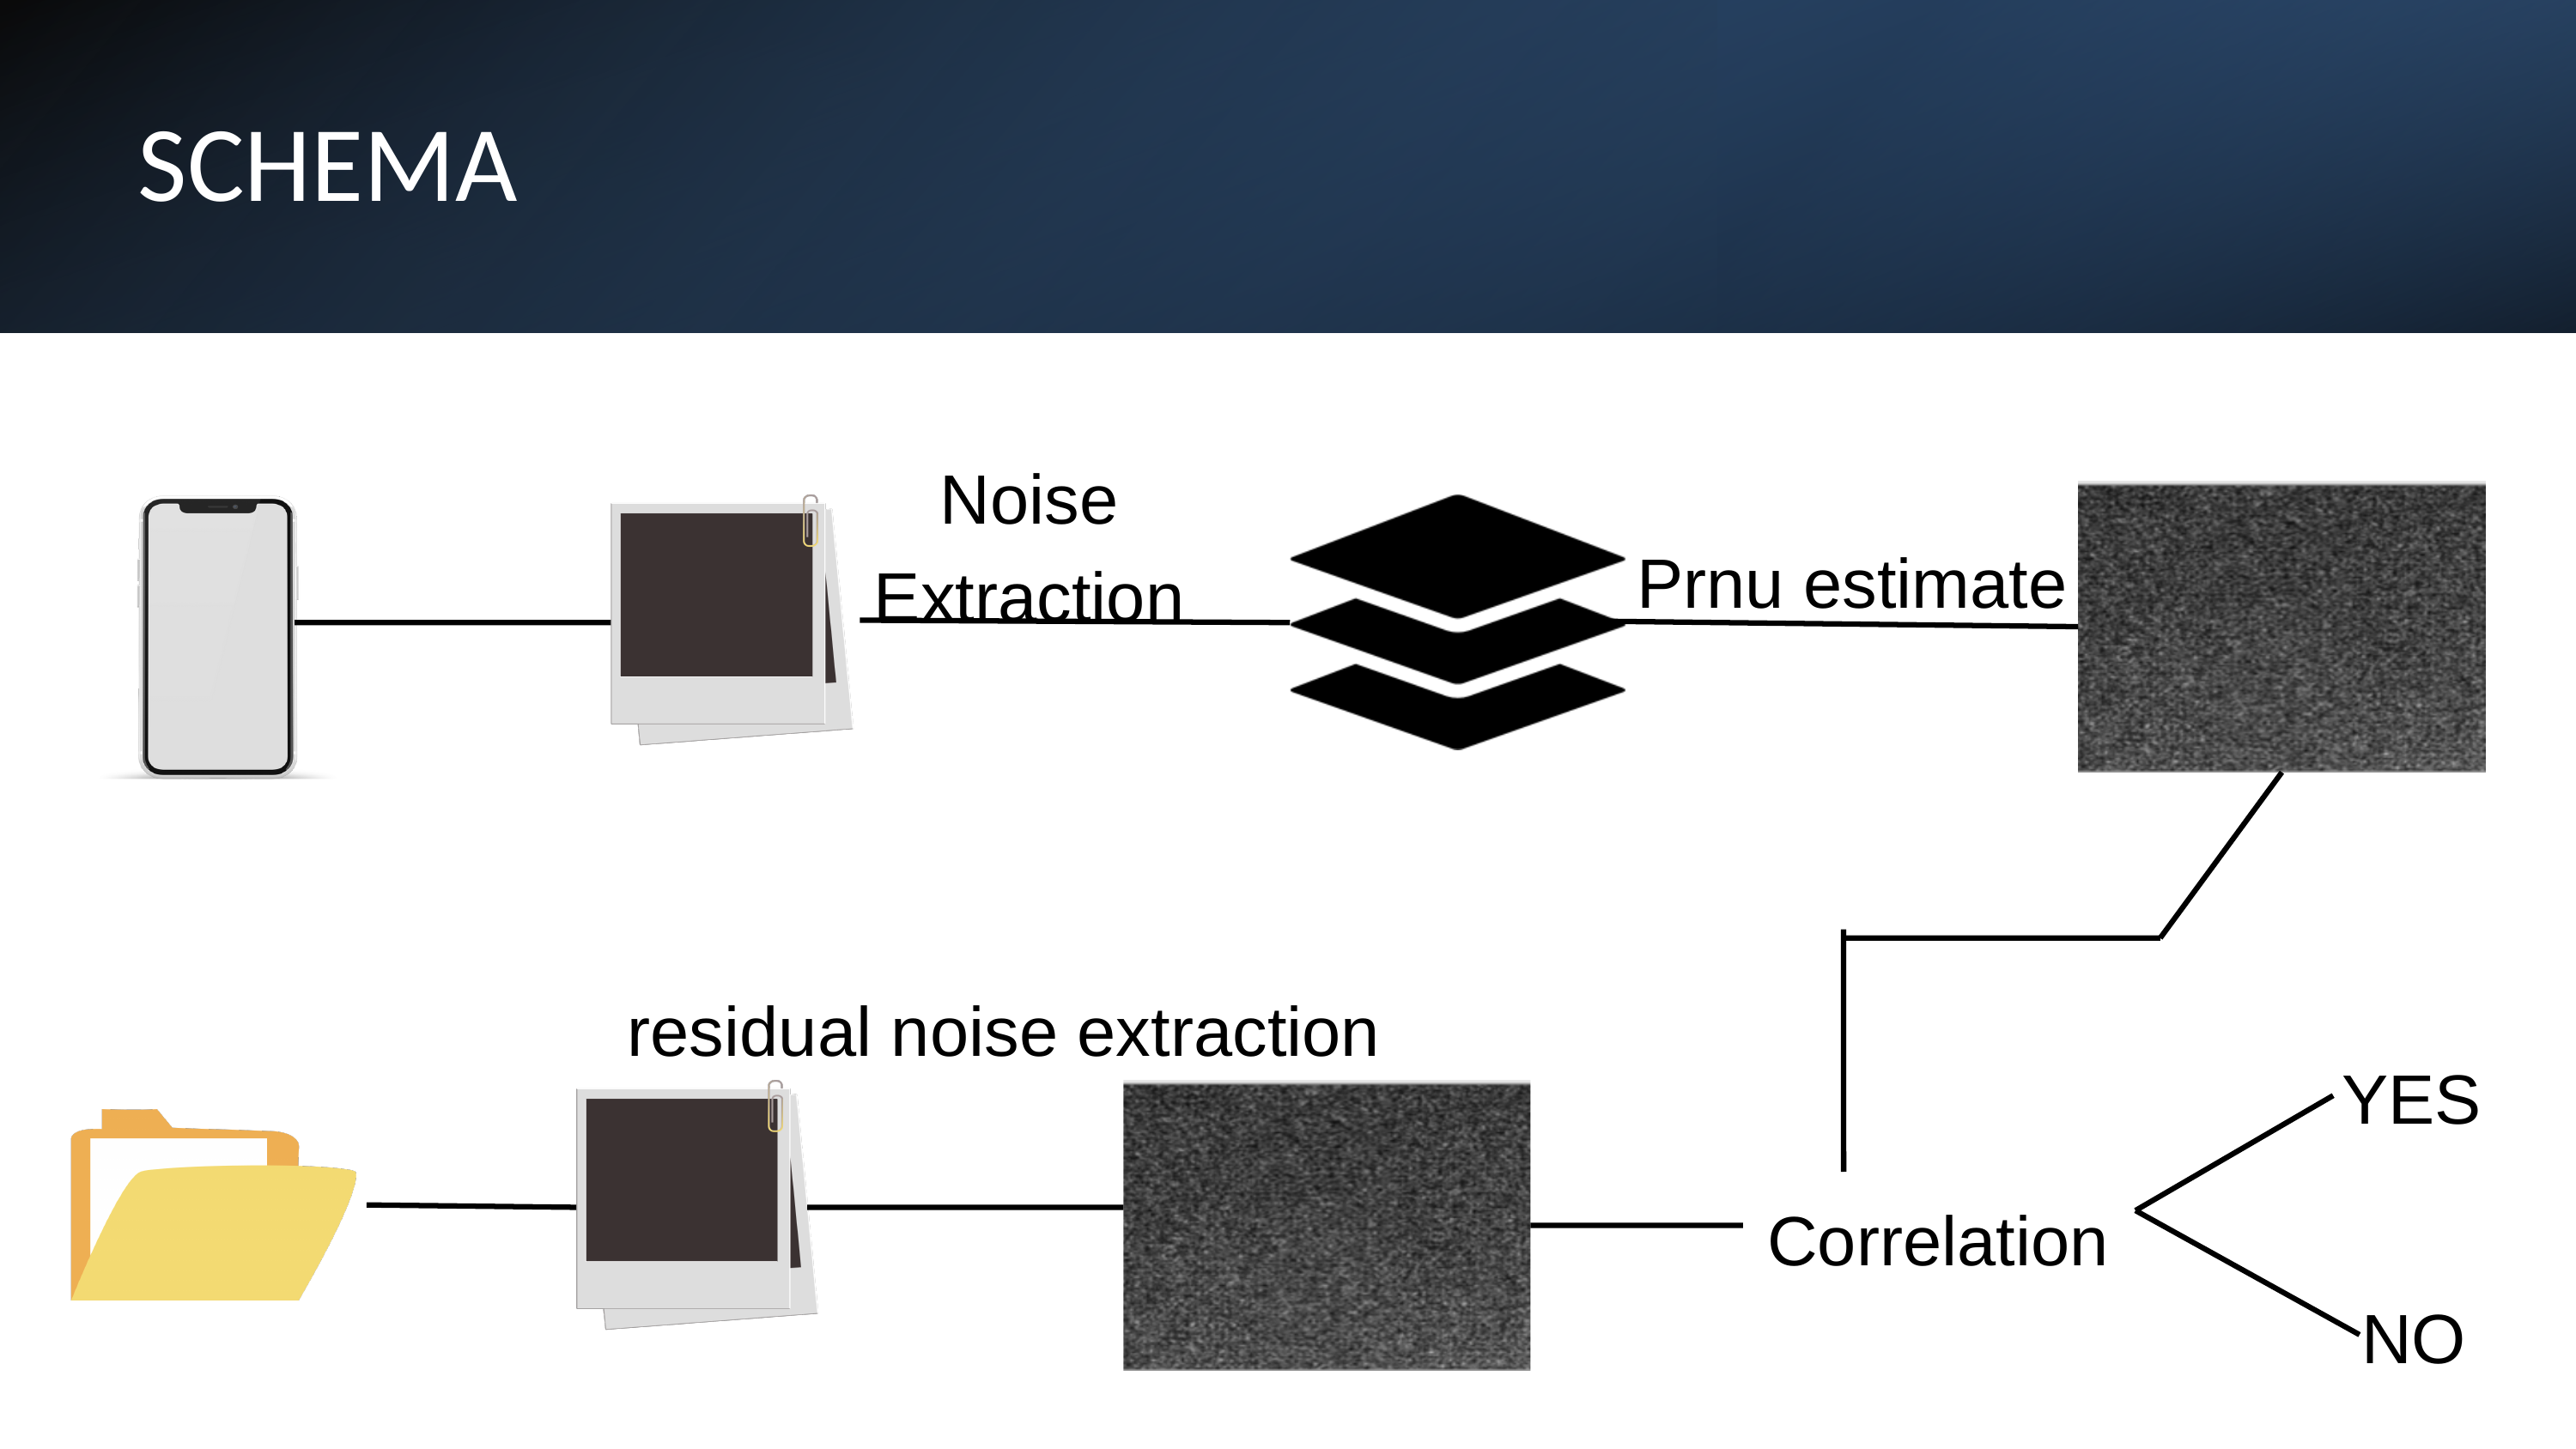

SCHEMA

Noise Extraction

Prnu estimate

residual noise extraction
YES

Correlation

NO